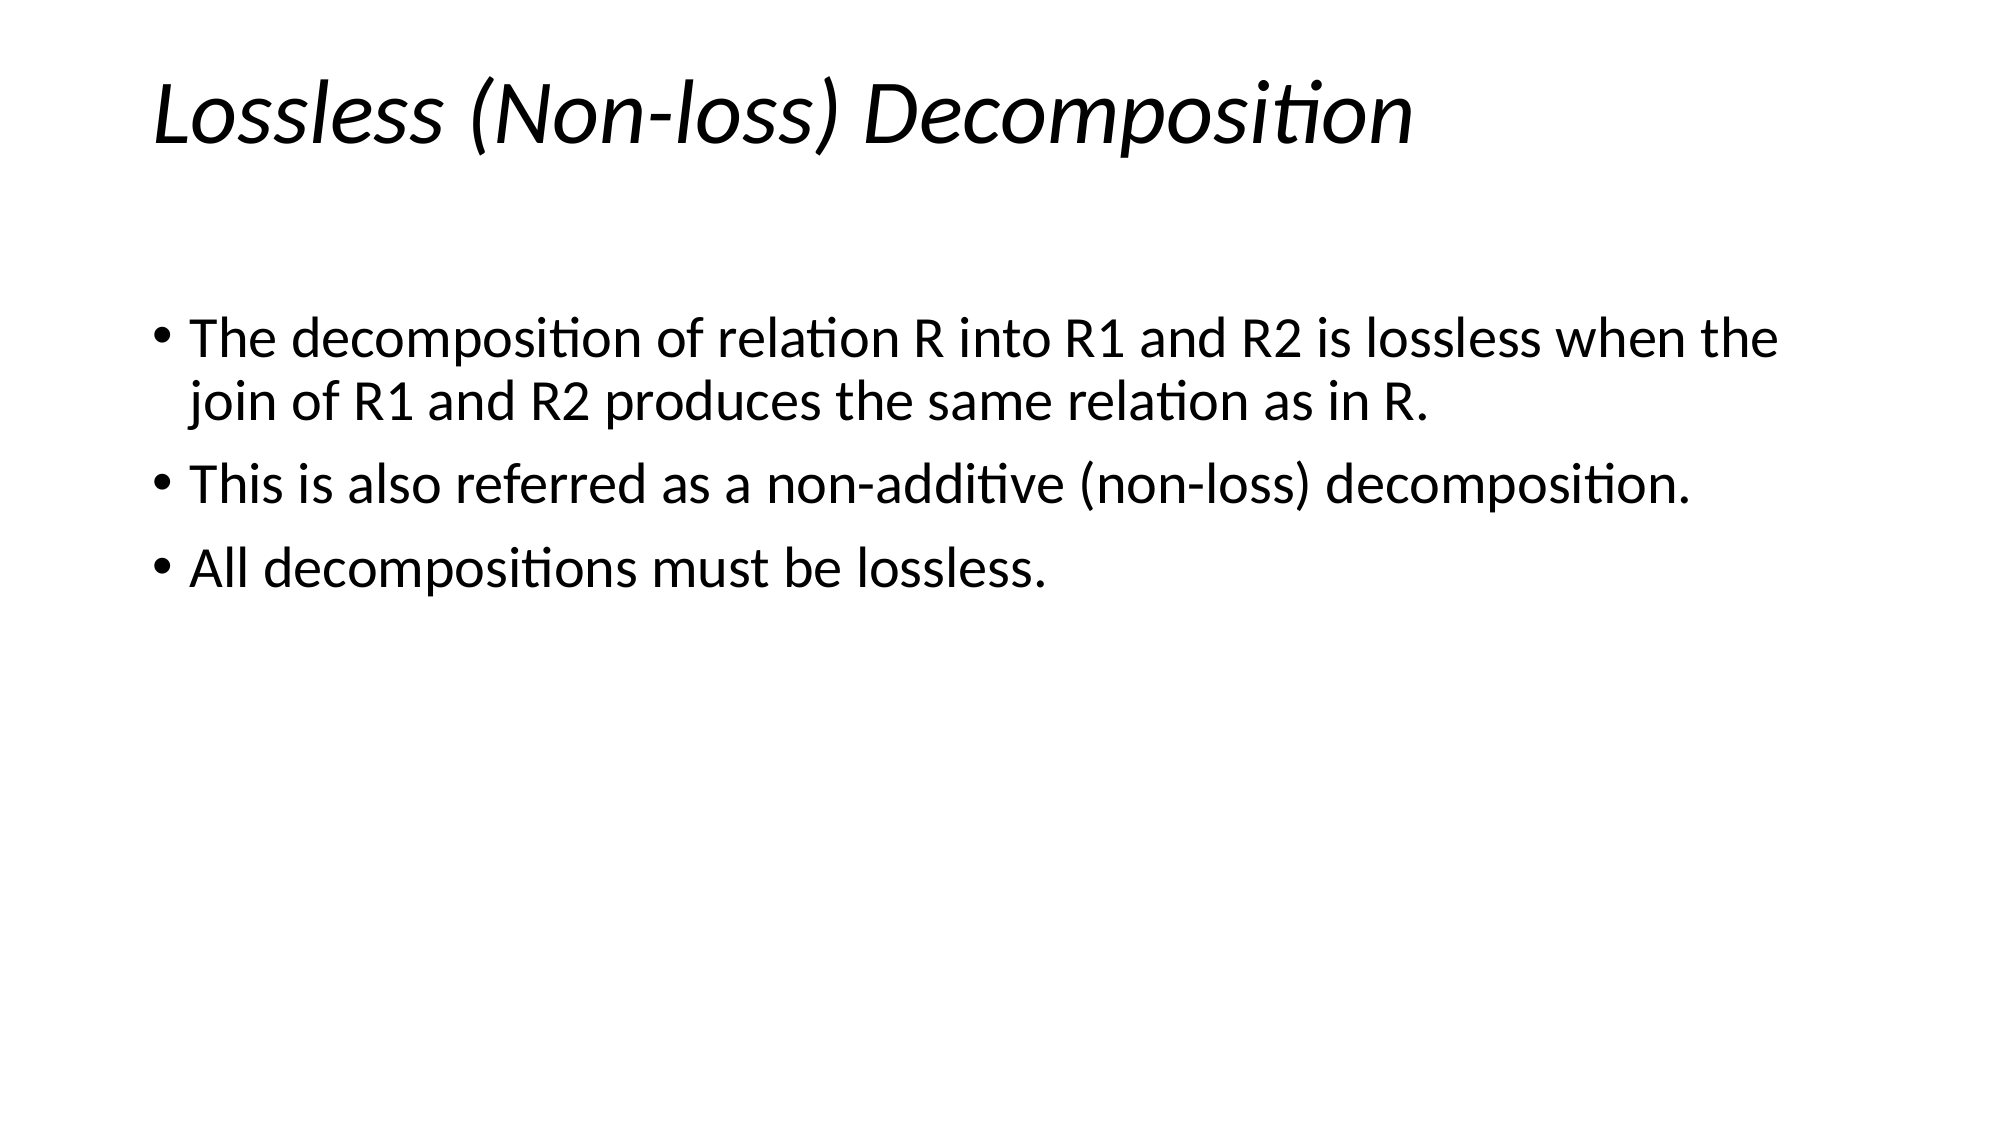

# Lossless (Non-loss) Decomposition
The decomposition of relation R into R1 and R2 is lossless when the join of R1 and R2 produces the same relation as in R.
This is also referred as a non-additive (non-loss) decomposition.
All decompositions must be lossless.